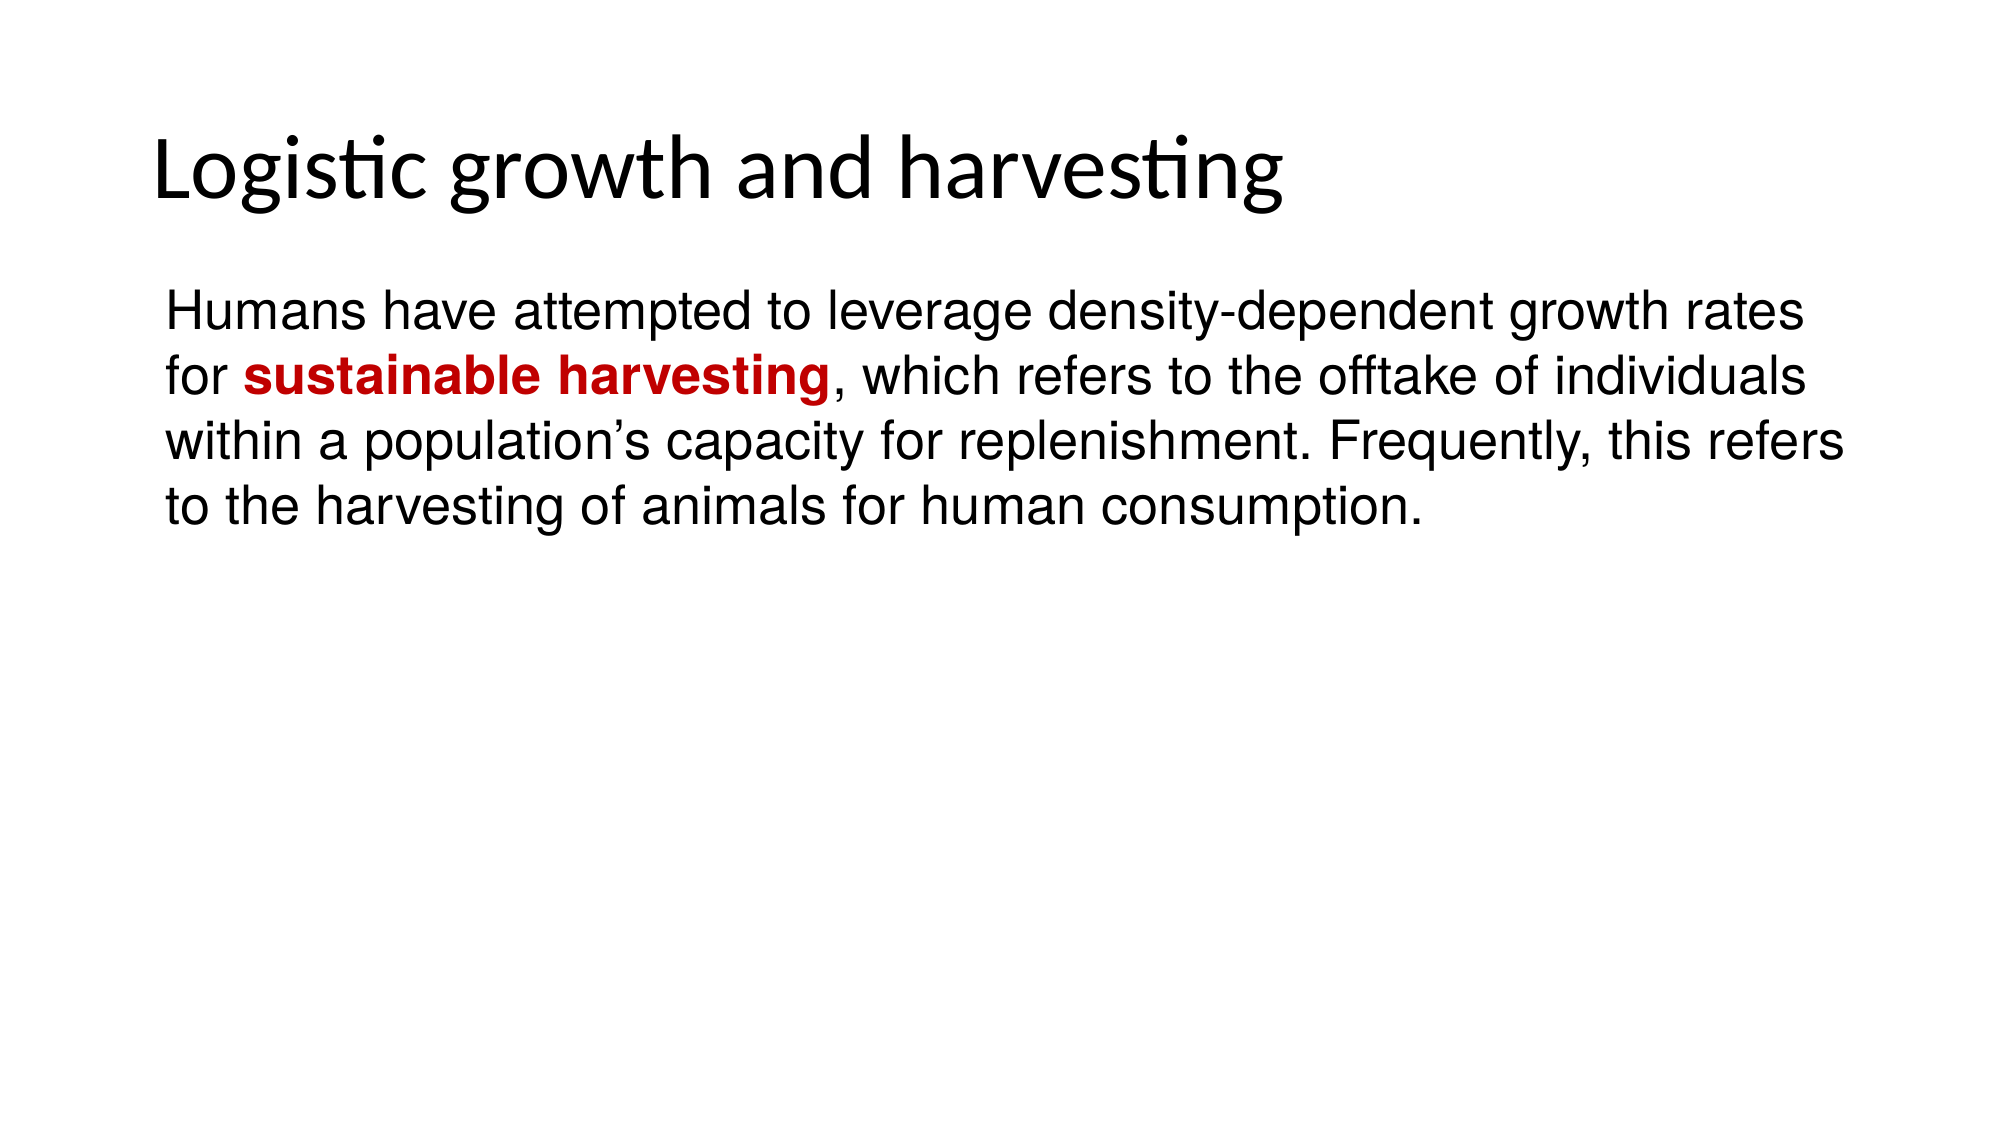

# Logistic growth and harvesting
Humans have attempted to leverage density-dependent growth rates for sustainable harvesting, which refers to the offtake of individuals within a population’s capacity for replenishment. Frequently, this refers to the harvesting of animals for human consumption.